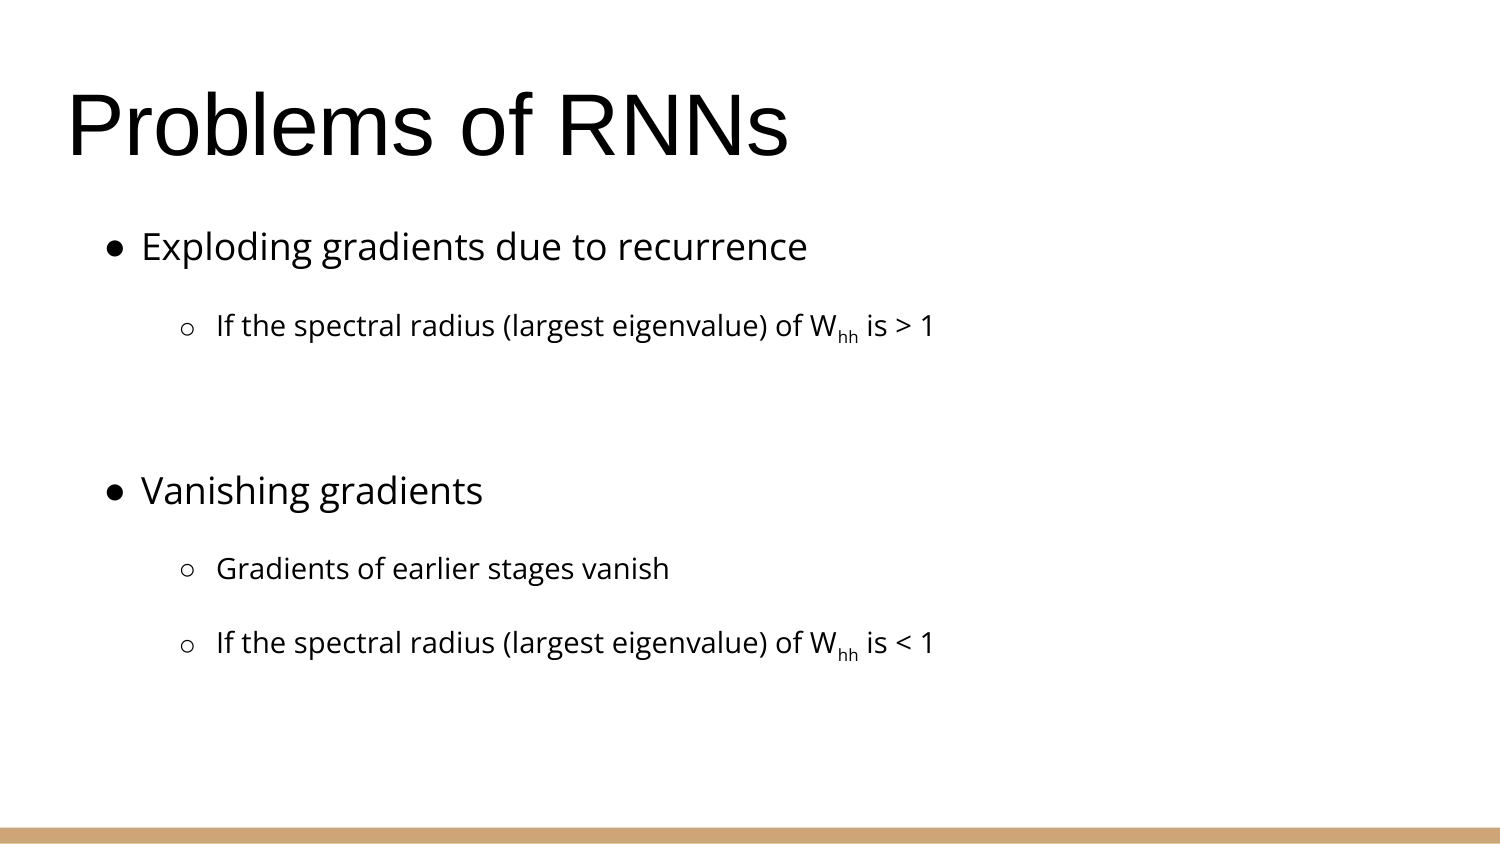

# Problems of RNNs
Exploding gradients due to recurrence
If the spectral radius (largest eigenvalue) of Whh is > 1
Vanishing gradients
Gradients of earlier stages vanish
If the spectral radius (largest eigenvalue) of Whh is < 1